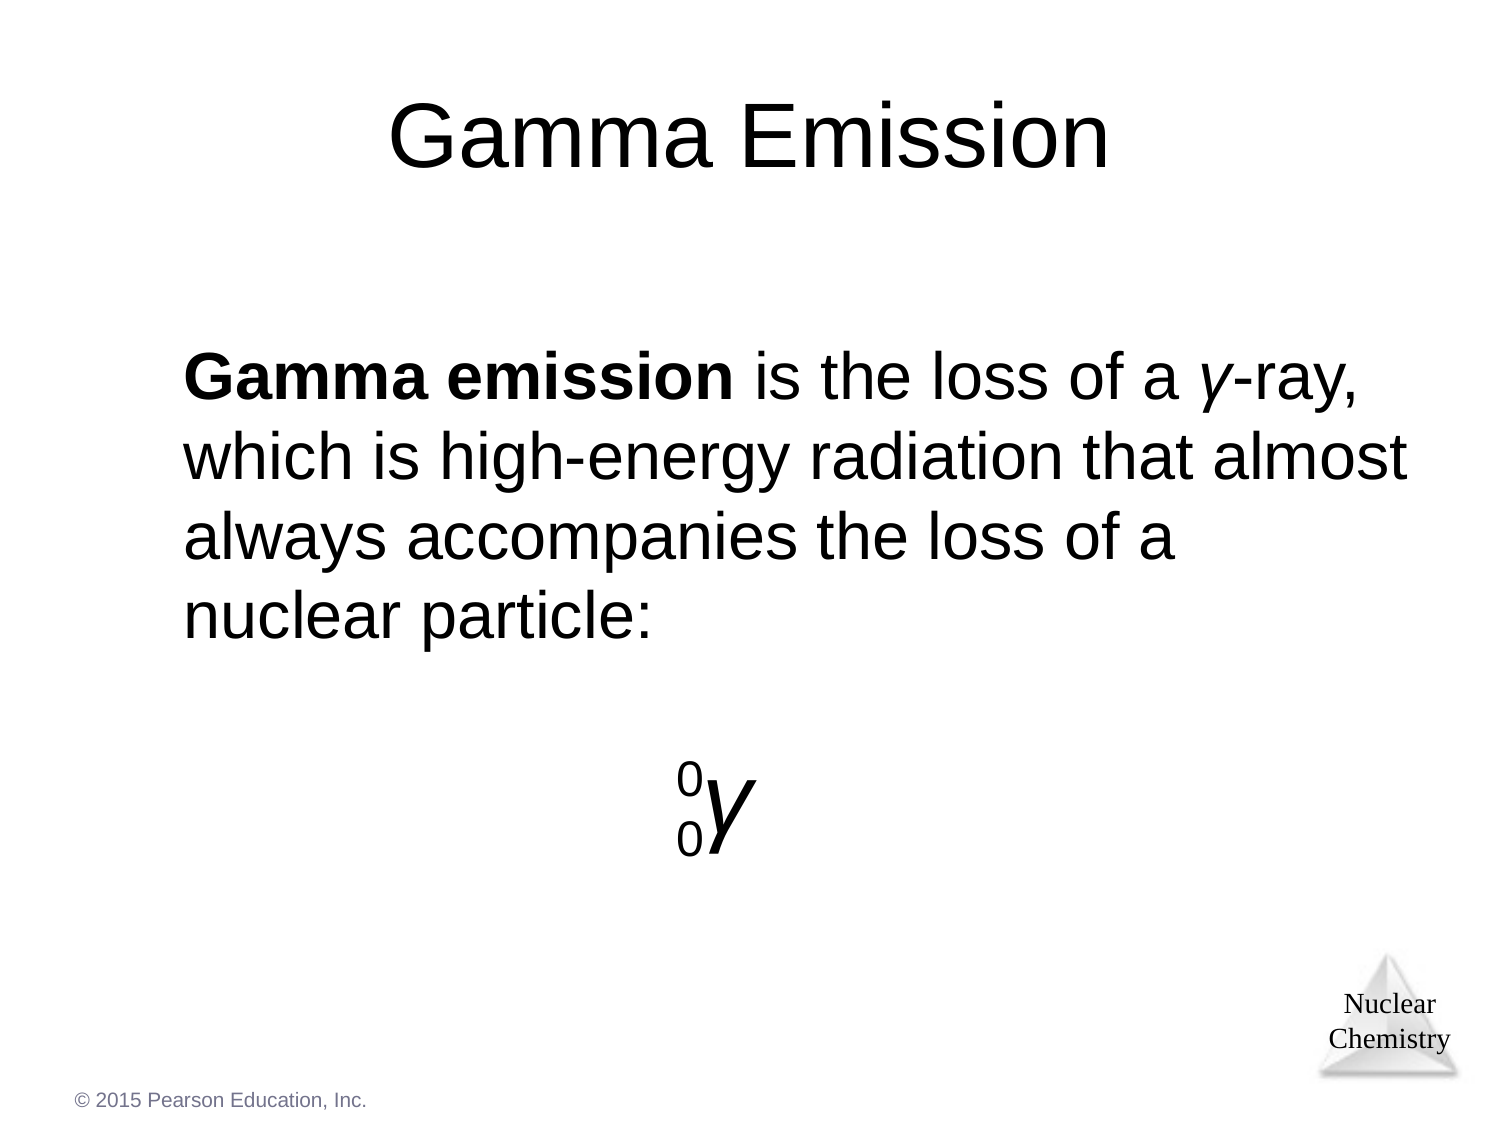

Gamma Emission
	Gamma emission is the loss of a γ-ray, which is high-energy radiation that almost always accompanies the loss of a nuclear particle:
γ
0
0